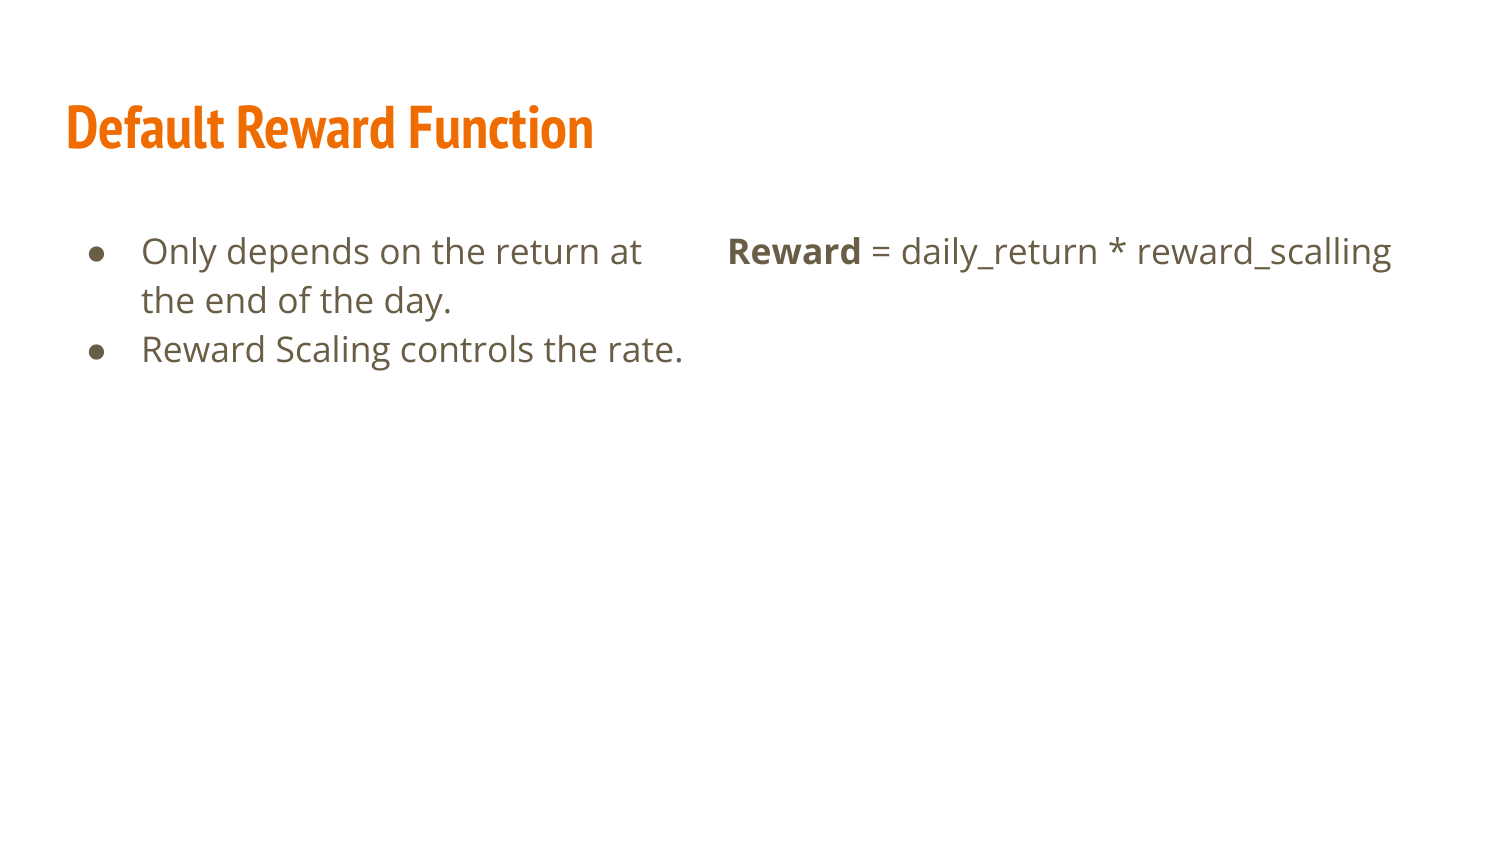

# Default Reward Function
Only depends on the return at the end of the day.
Reward Scaling controls the rate.
Reward = daily_return * reward_scalling